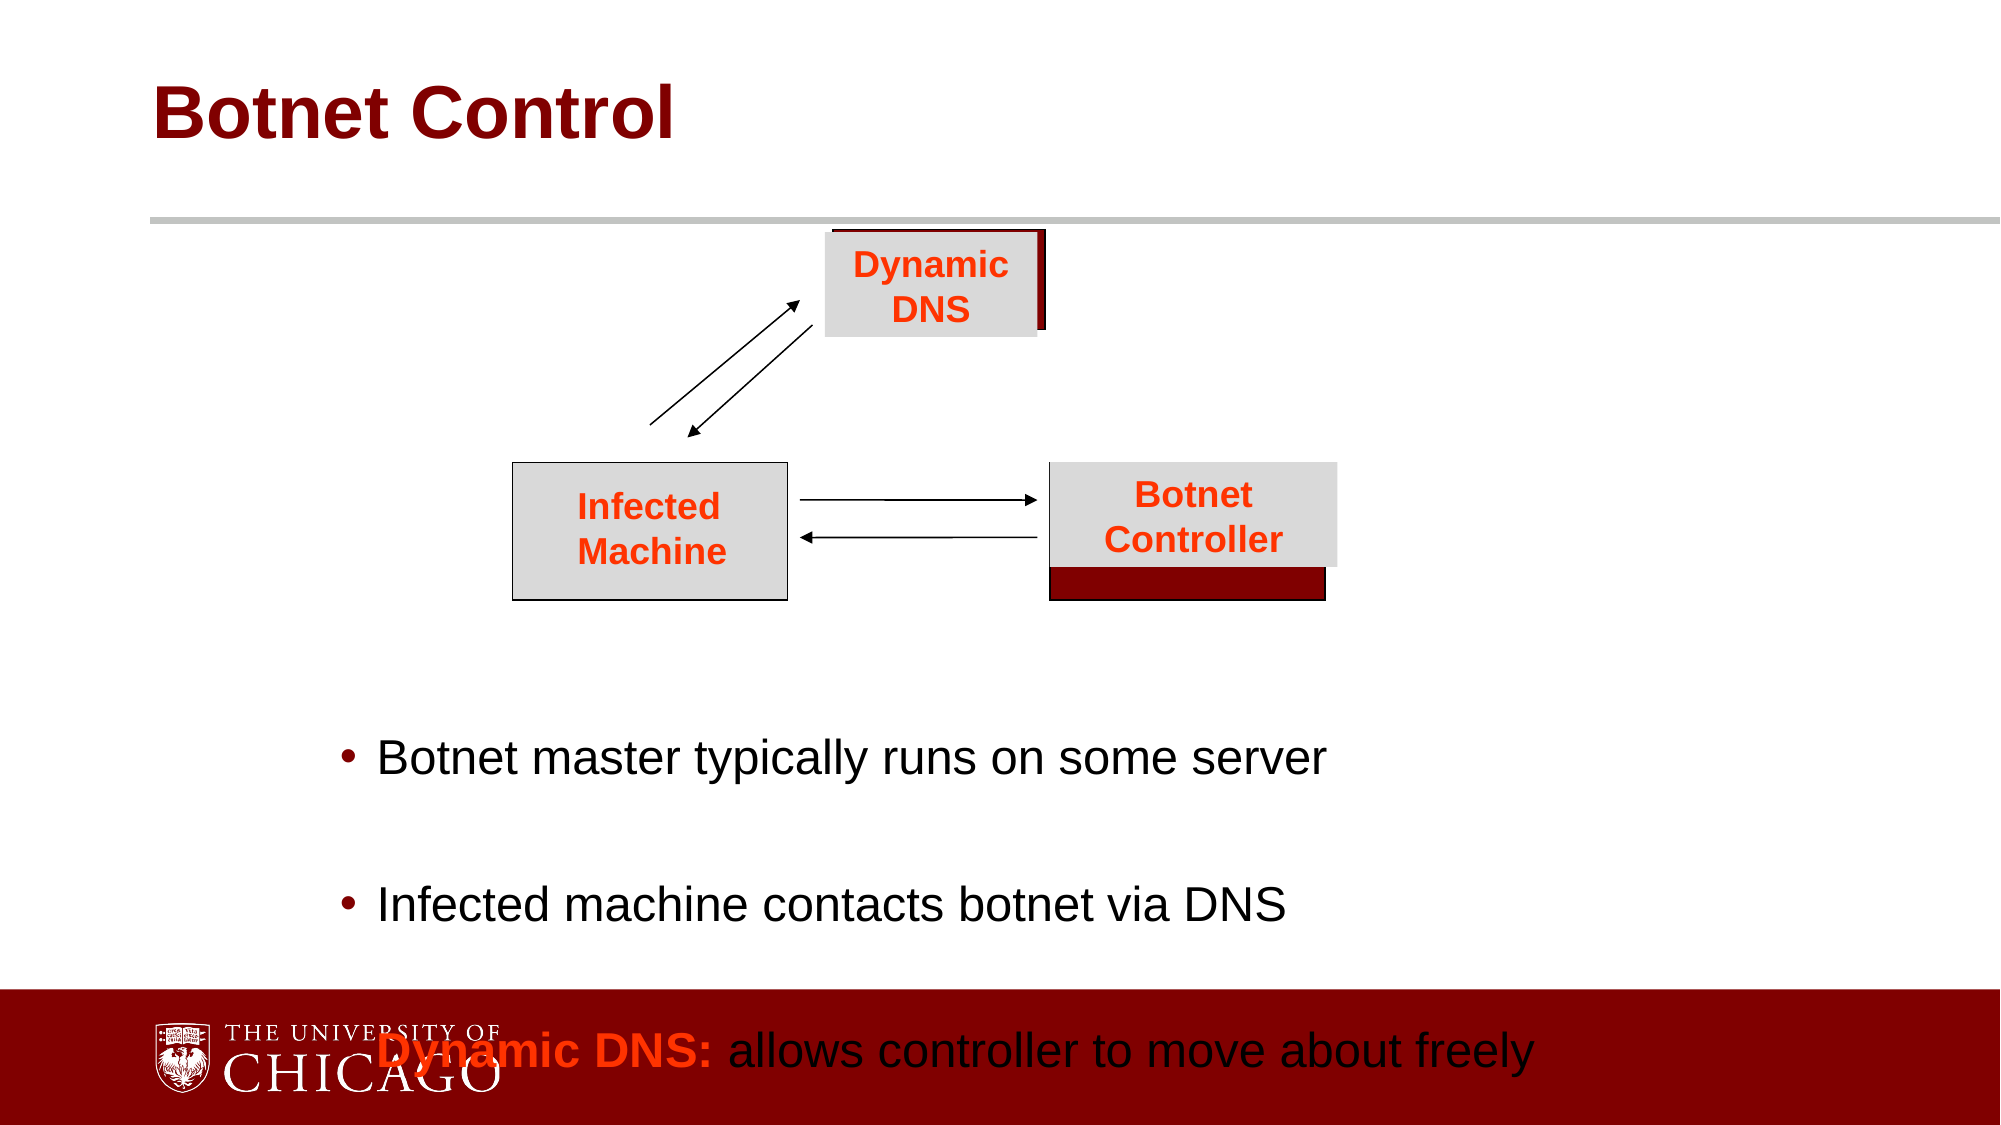

# Botnet Control

Dynamic
DNS

Botnet
Controller

Infected Machine

Botnet master typically runs on some server

Infected machine contacts botnet via DNS

Dynamic DNS: allows controller to move about freely